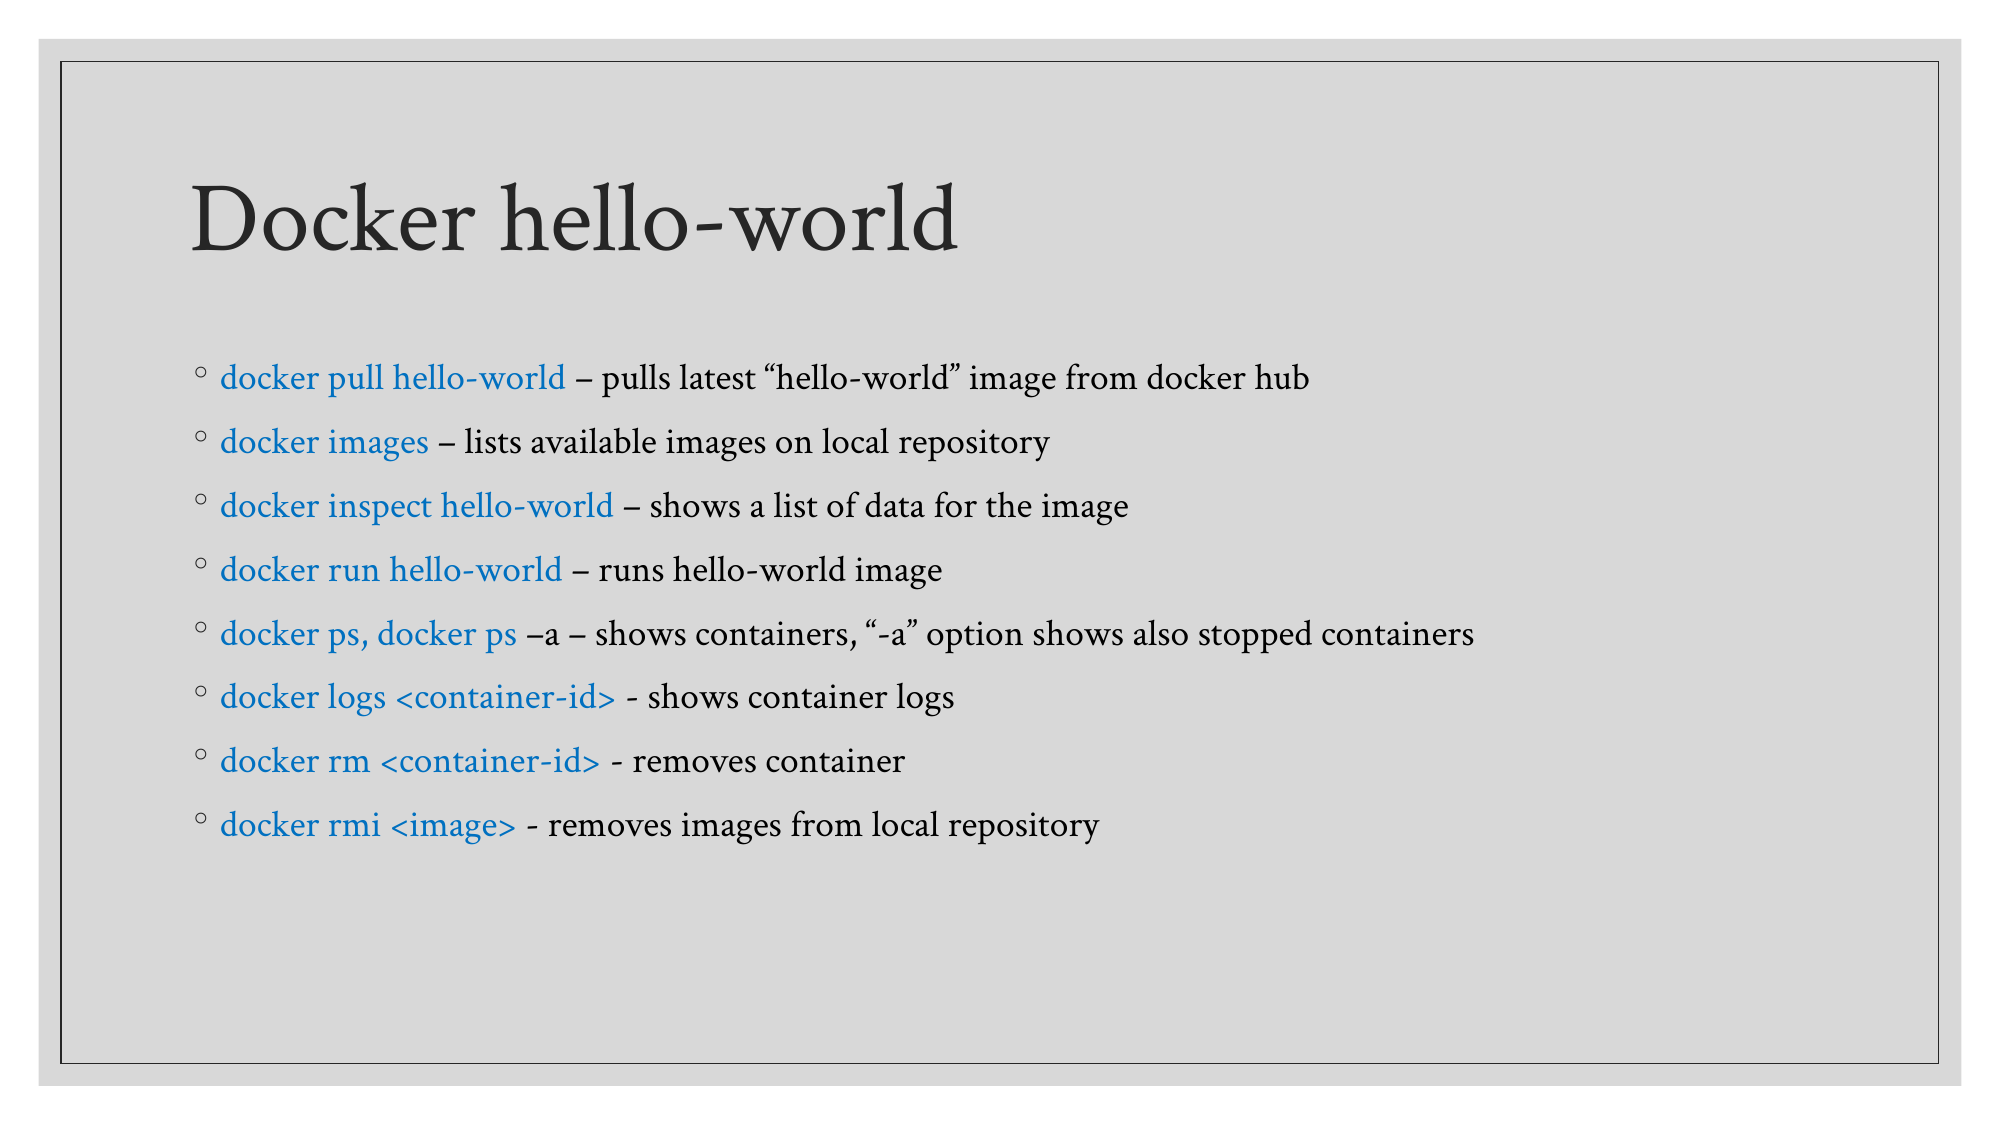

# Docker hello-world
docker pull hello-world – pulls latest “hello-world” image from docker hub
docker images – lists available images on local repository
docker inspect hello-world – shows a list of data for the image
docker run hello-world – runs hello-world image
docker ps, docker ps –a – shows containers, “-a” option shows also stopped containers
docker logs <container-id> - shows container logs
docker rm <container-id> - removes container
docker rmi <image> - removes images from local repository